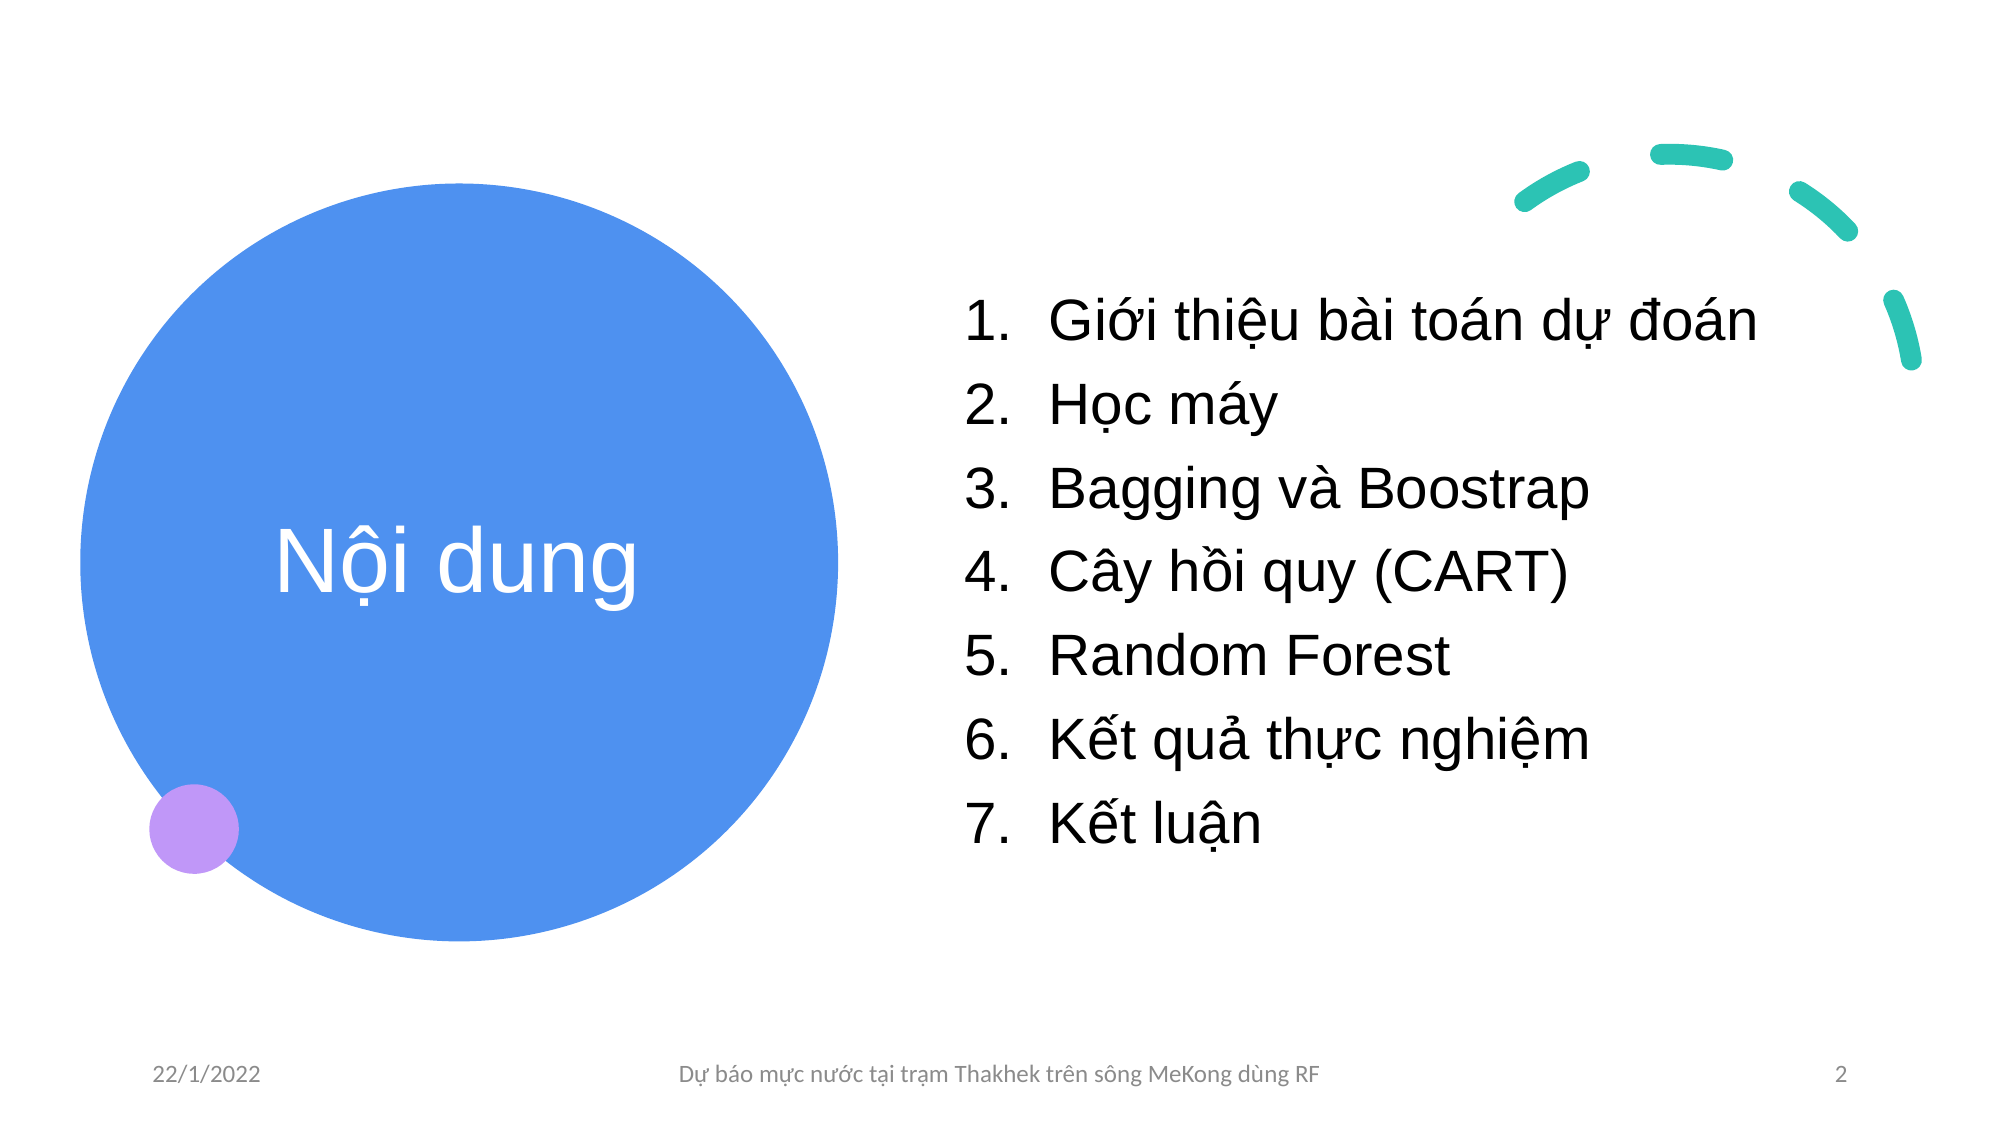

# Nội dung
Giới thiệu bài toán dự đoán
Học máy
Bagging và Boostrap
Cây hồi quy (CART)
Random Forest
Kết quả thực nghiệm
Kết luận
22/1/2022
Dự báo mực nước tại trạm Thakhek trên sông MeKong dùng RF
2